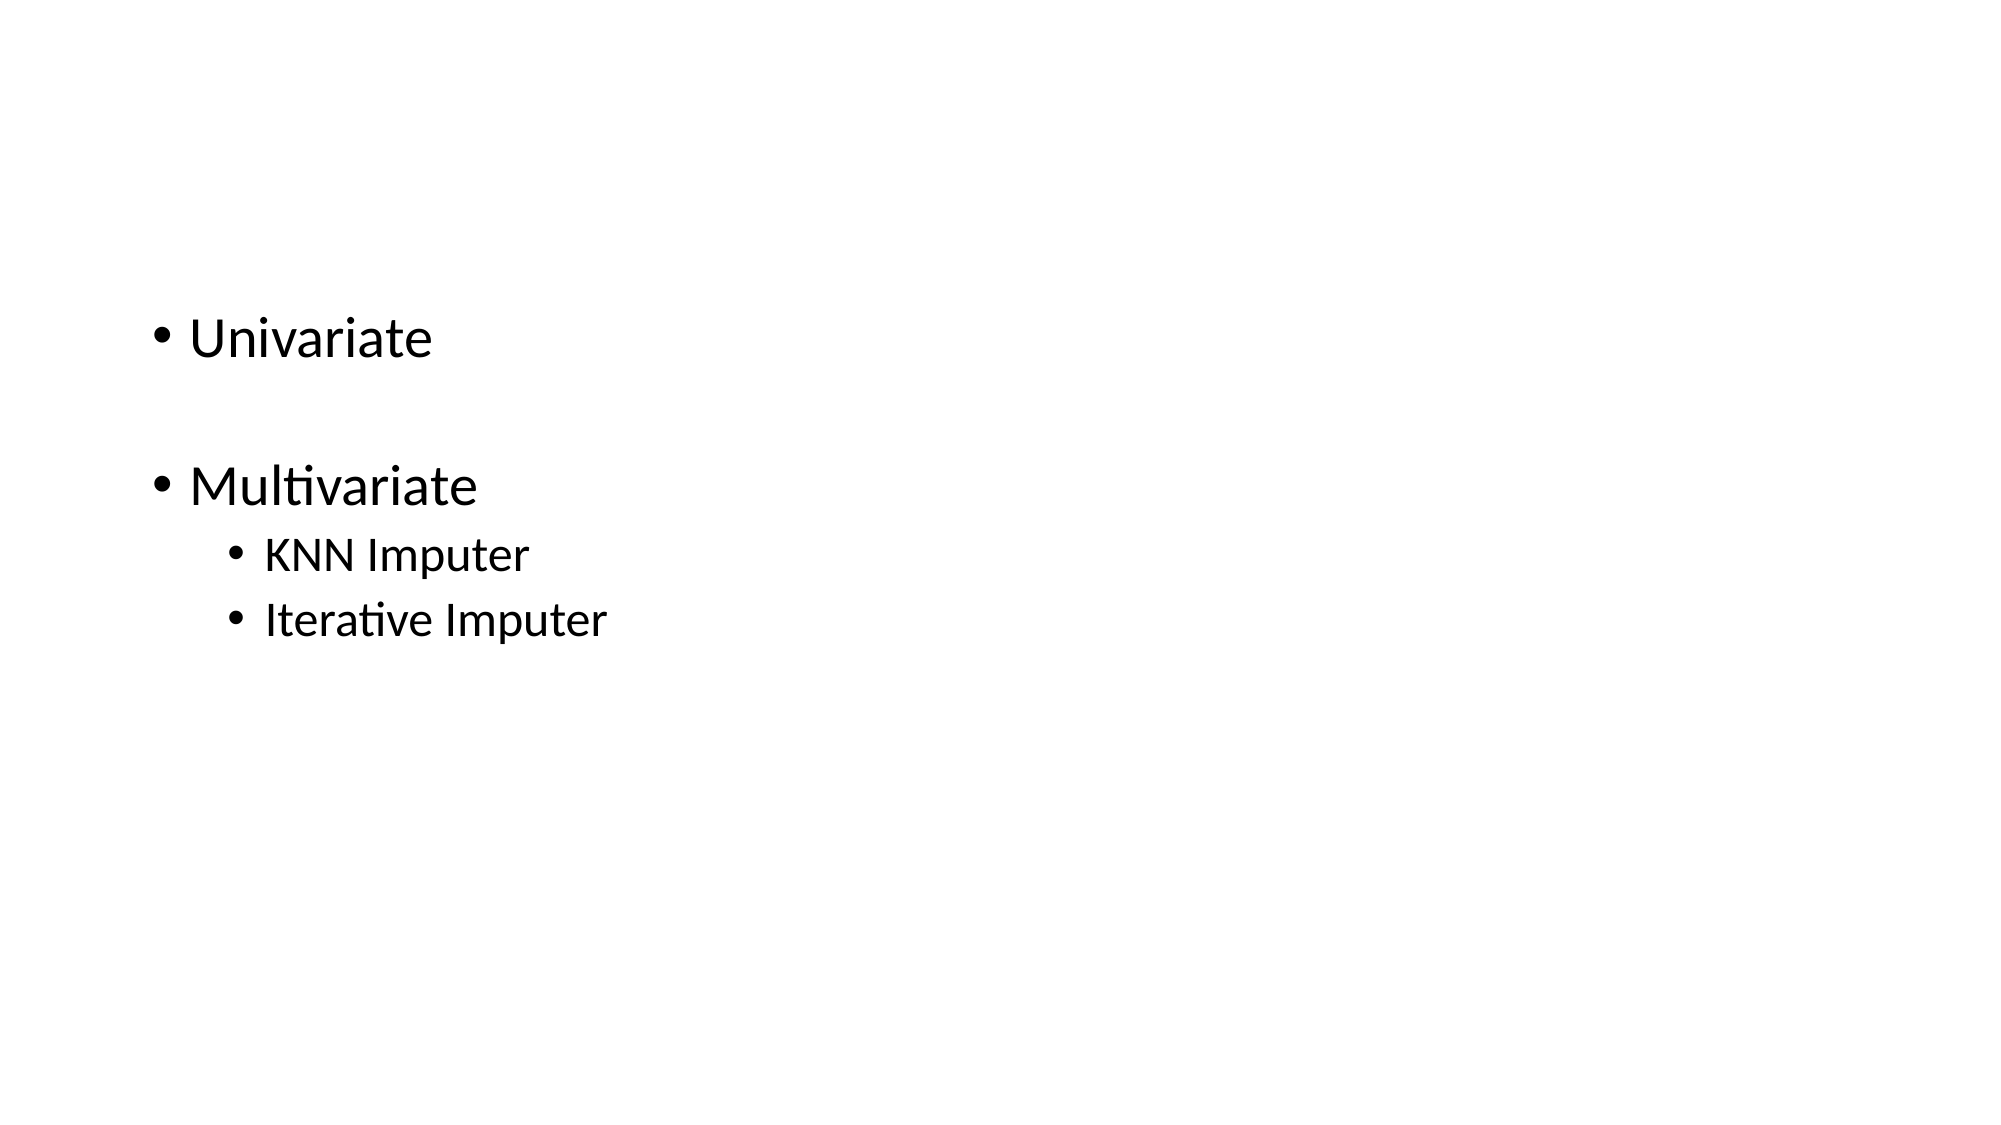

#
Univariate

Multivariate
KNN Imputer
Iterative Imputer